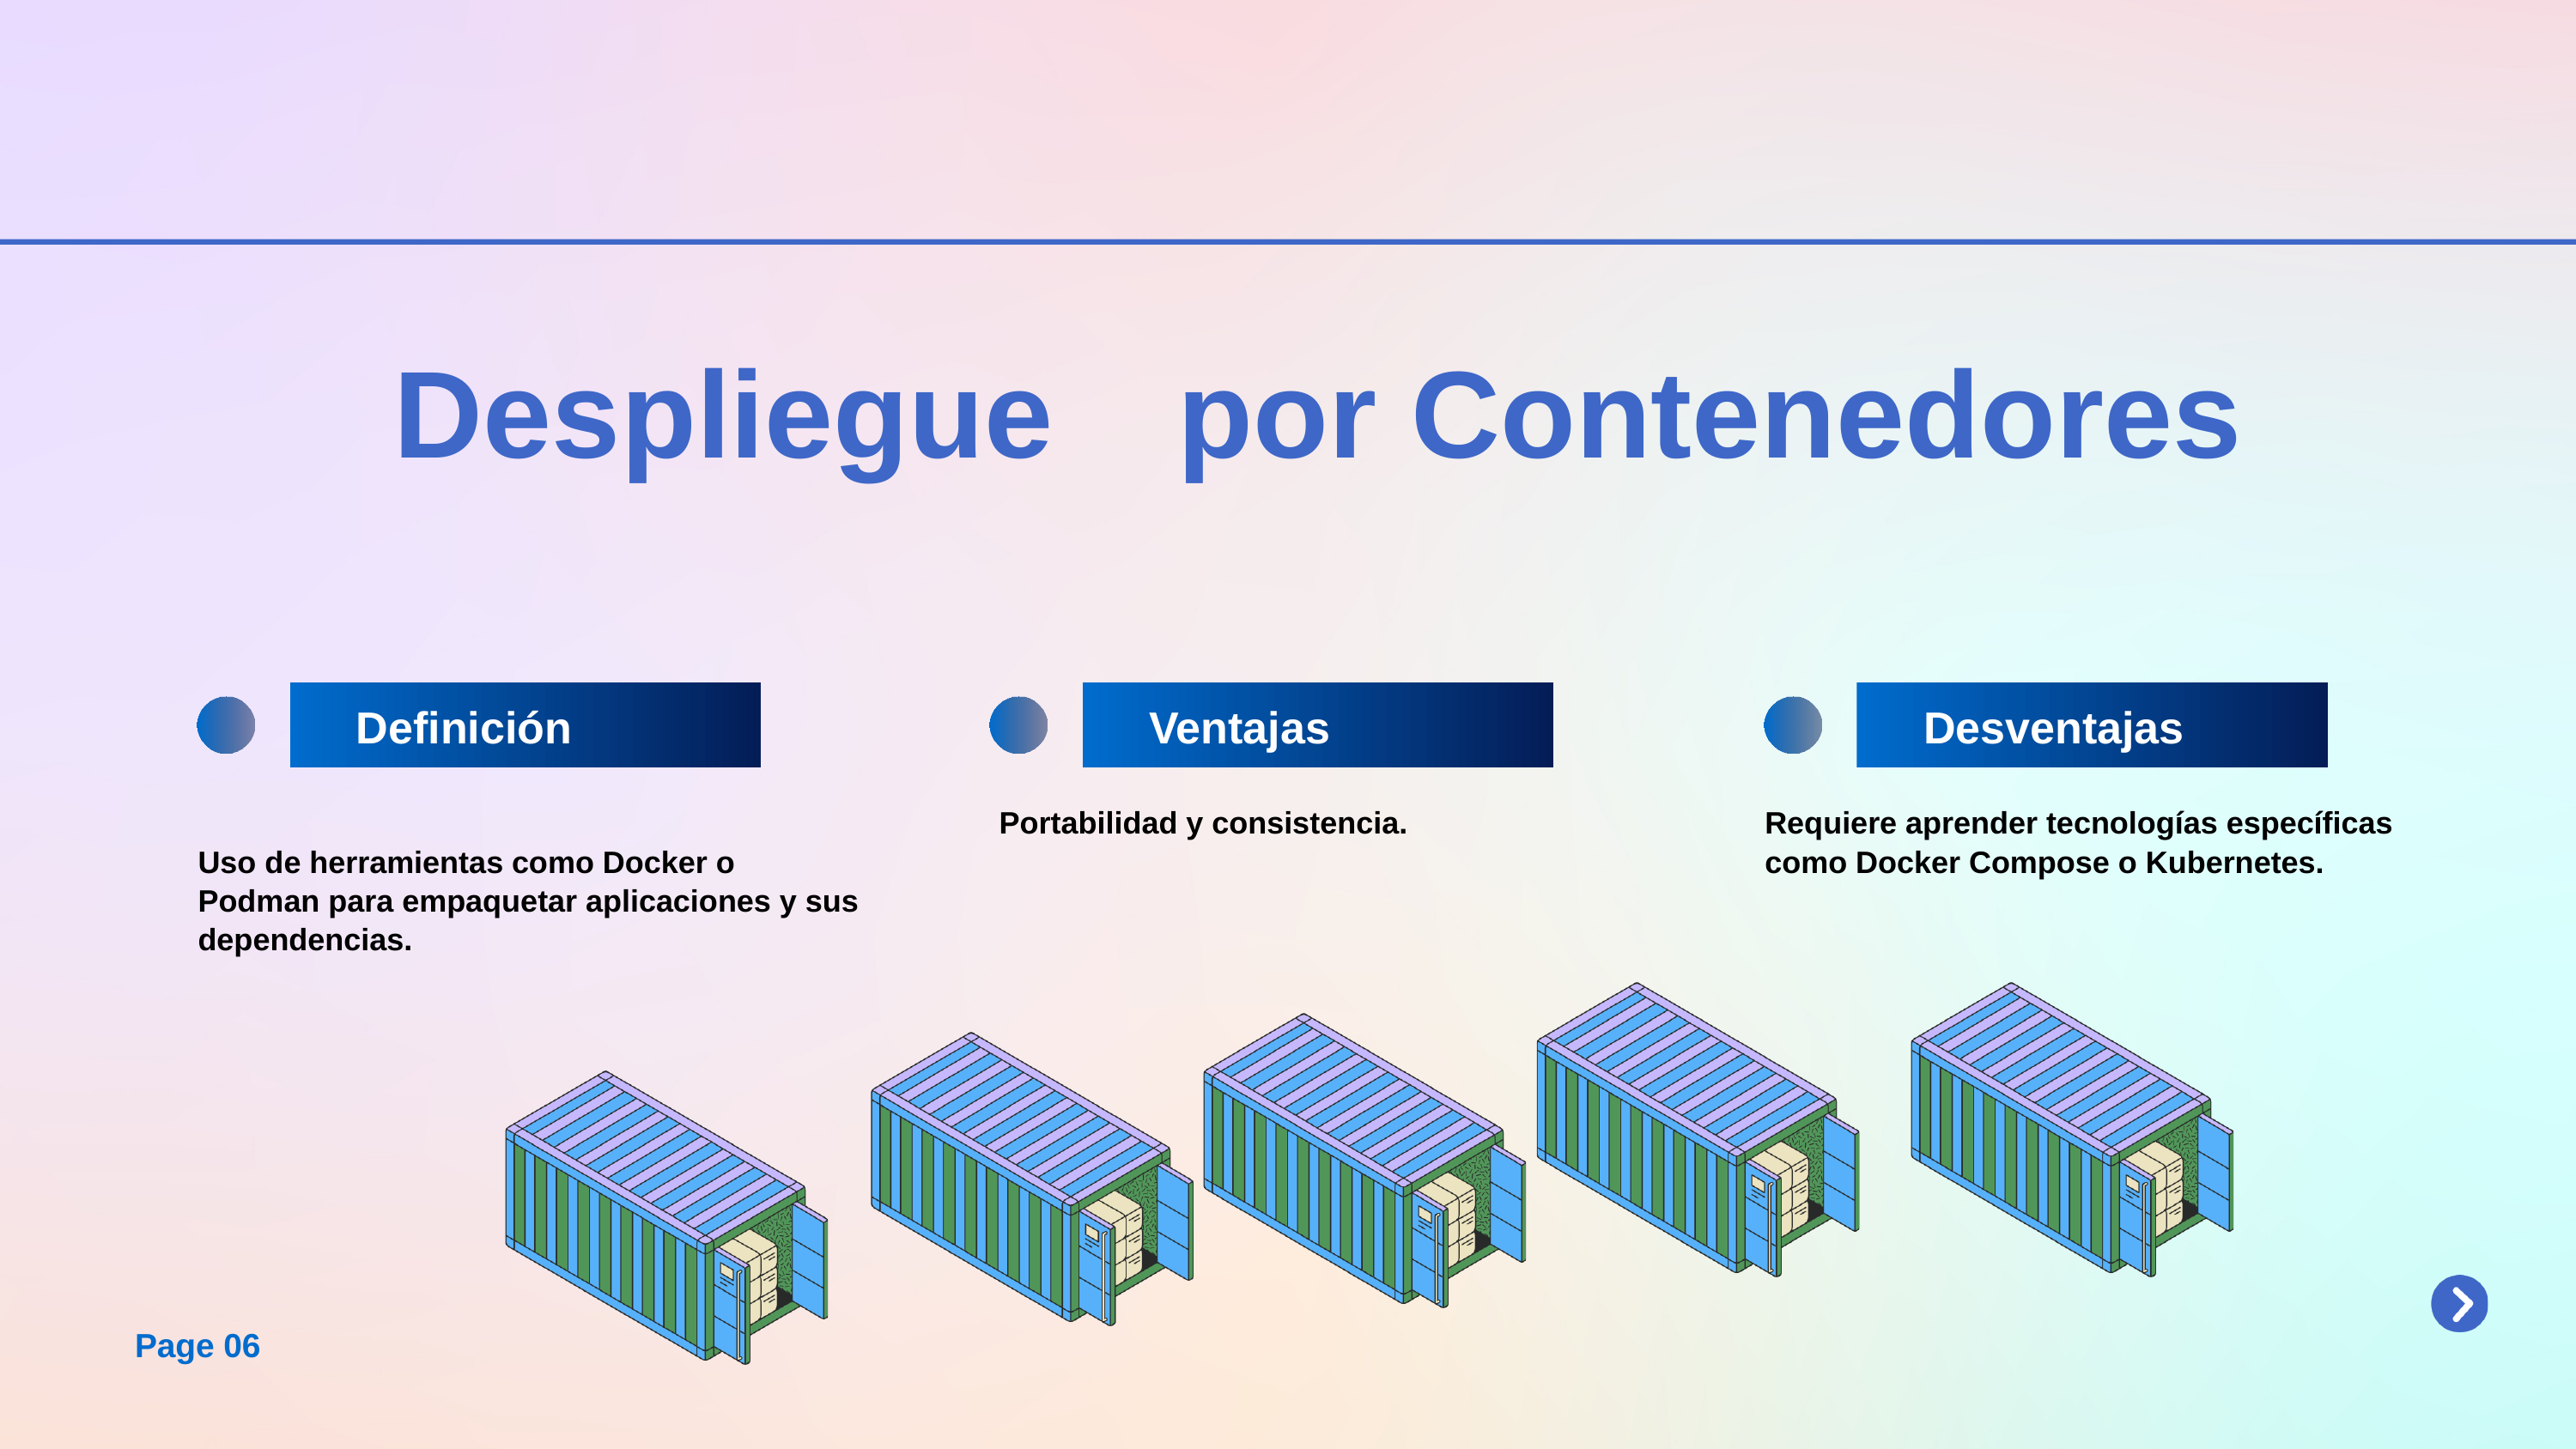

Despliegue
por Contenedores

Definición
Ventajas
Desventajas

Uso de herramientas como Docker o Podman para empaquetar aplicaciones y sus dependencias.

 Portabilidad y consistencia.

Requiere aprender tecnologías específicas como Docker Compose o Kubernetes.

Page 06